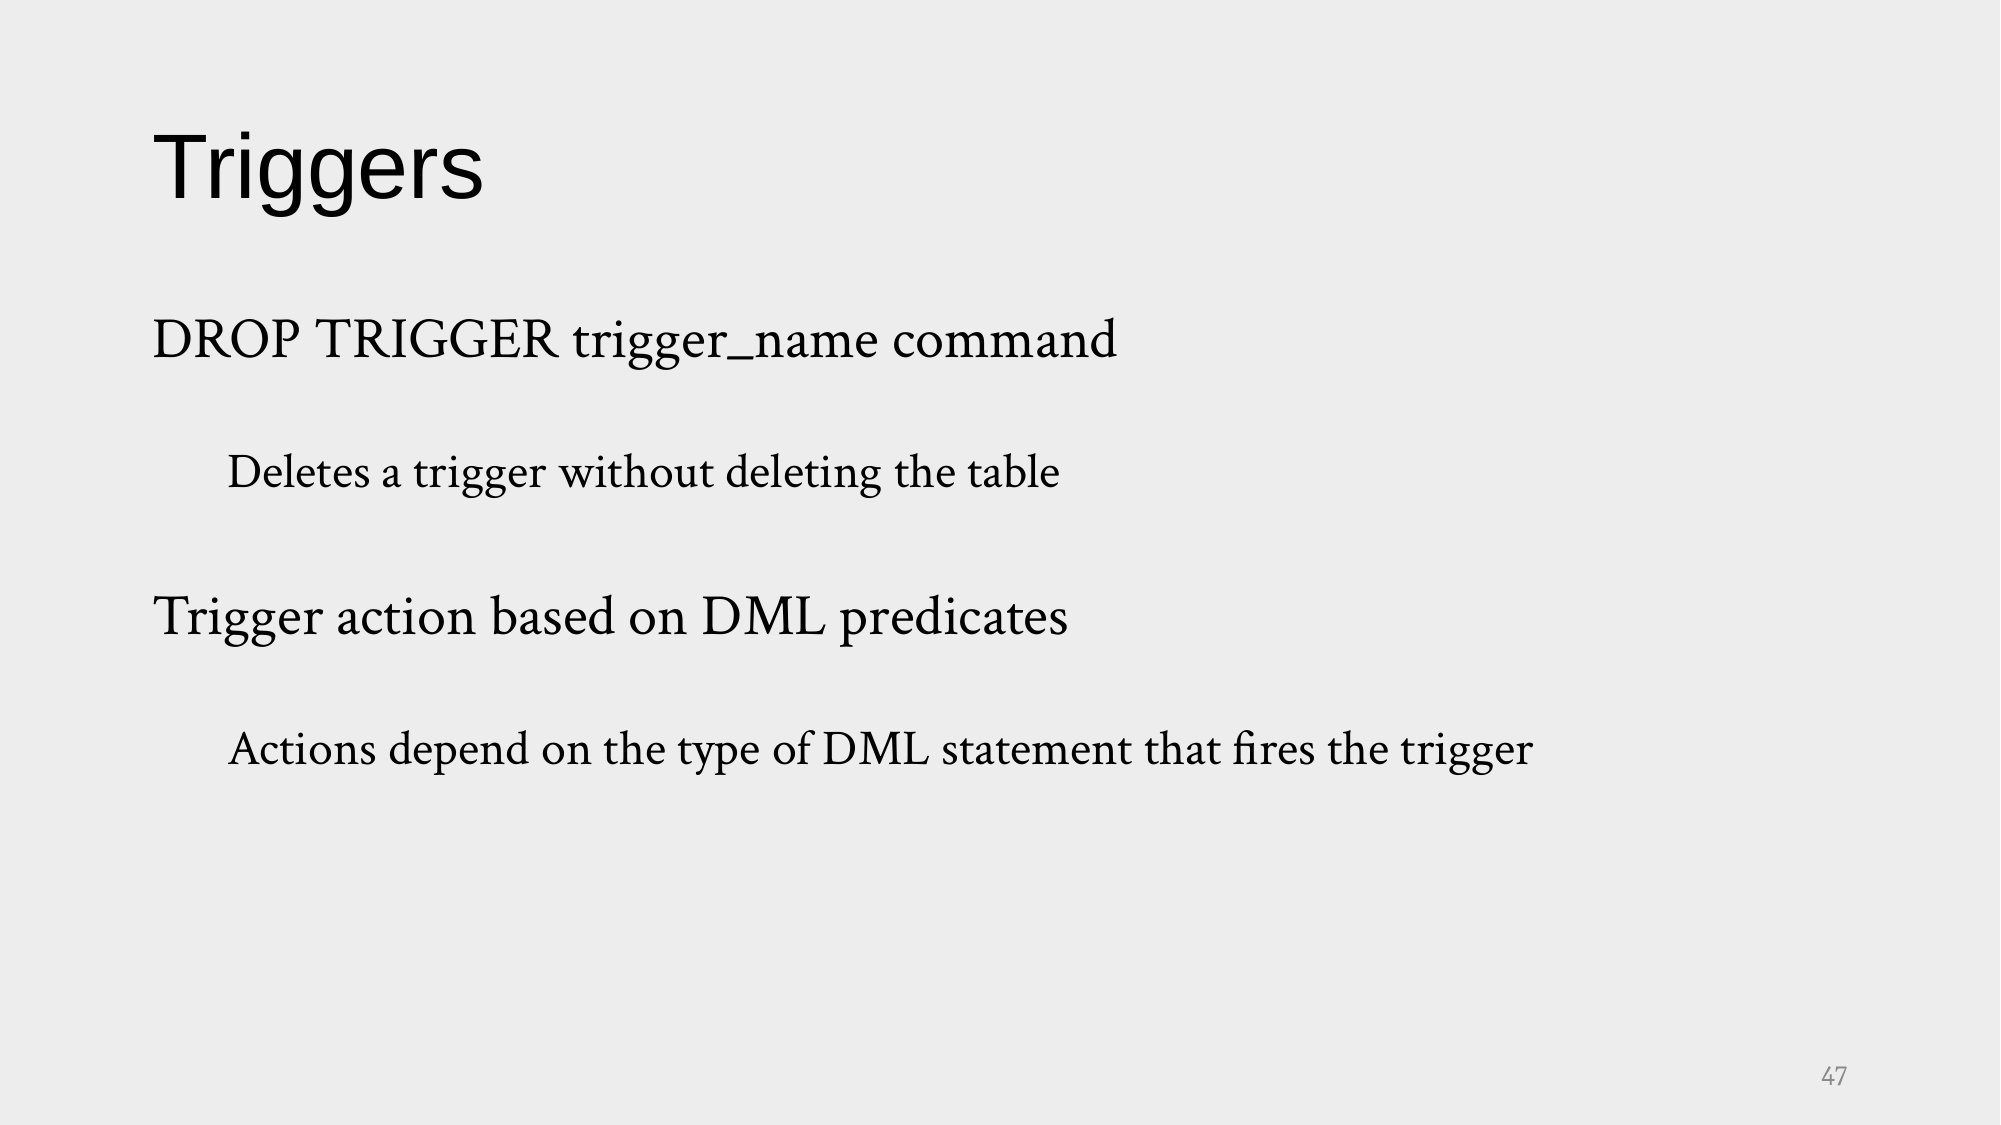

# Triggers
DROP TRIGGER trigger_name command

Deletes a trigger without deleting the table

Trigger action based on DML predicates

Actions depend on the type of DML statement that fires the trigger
47